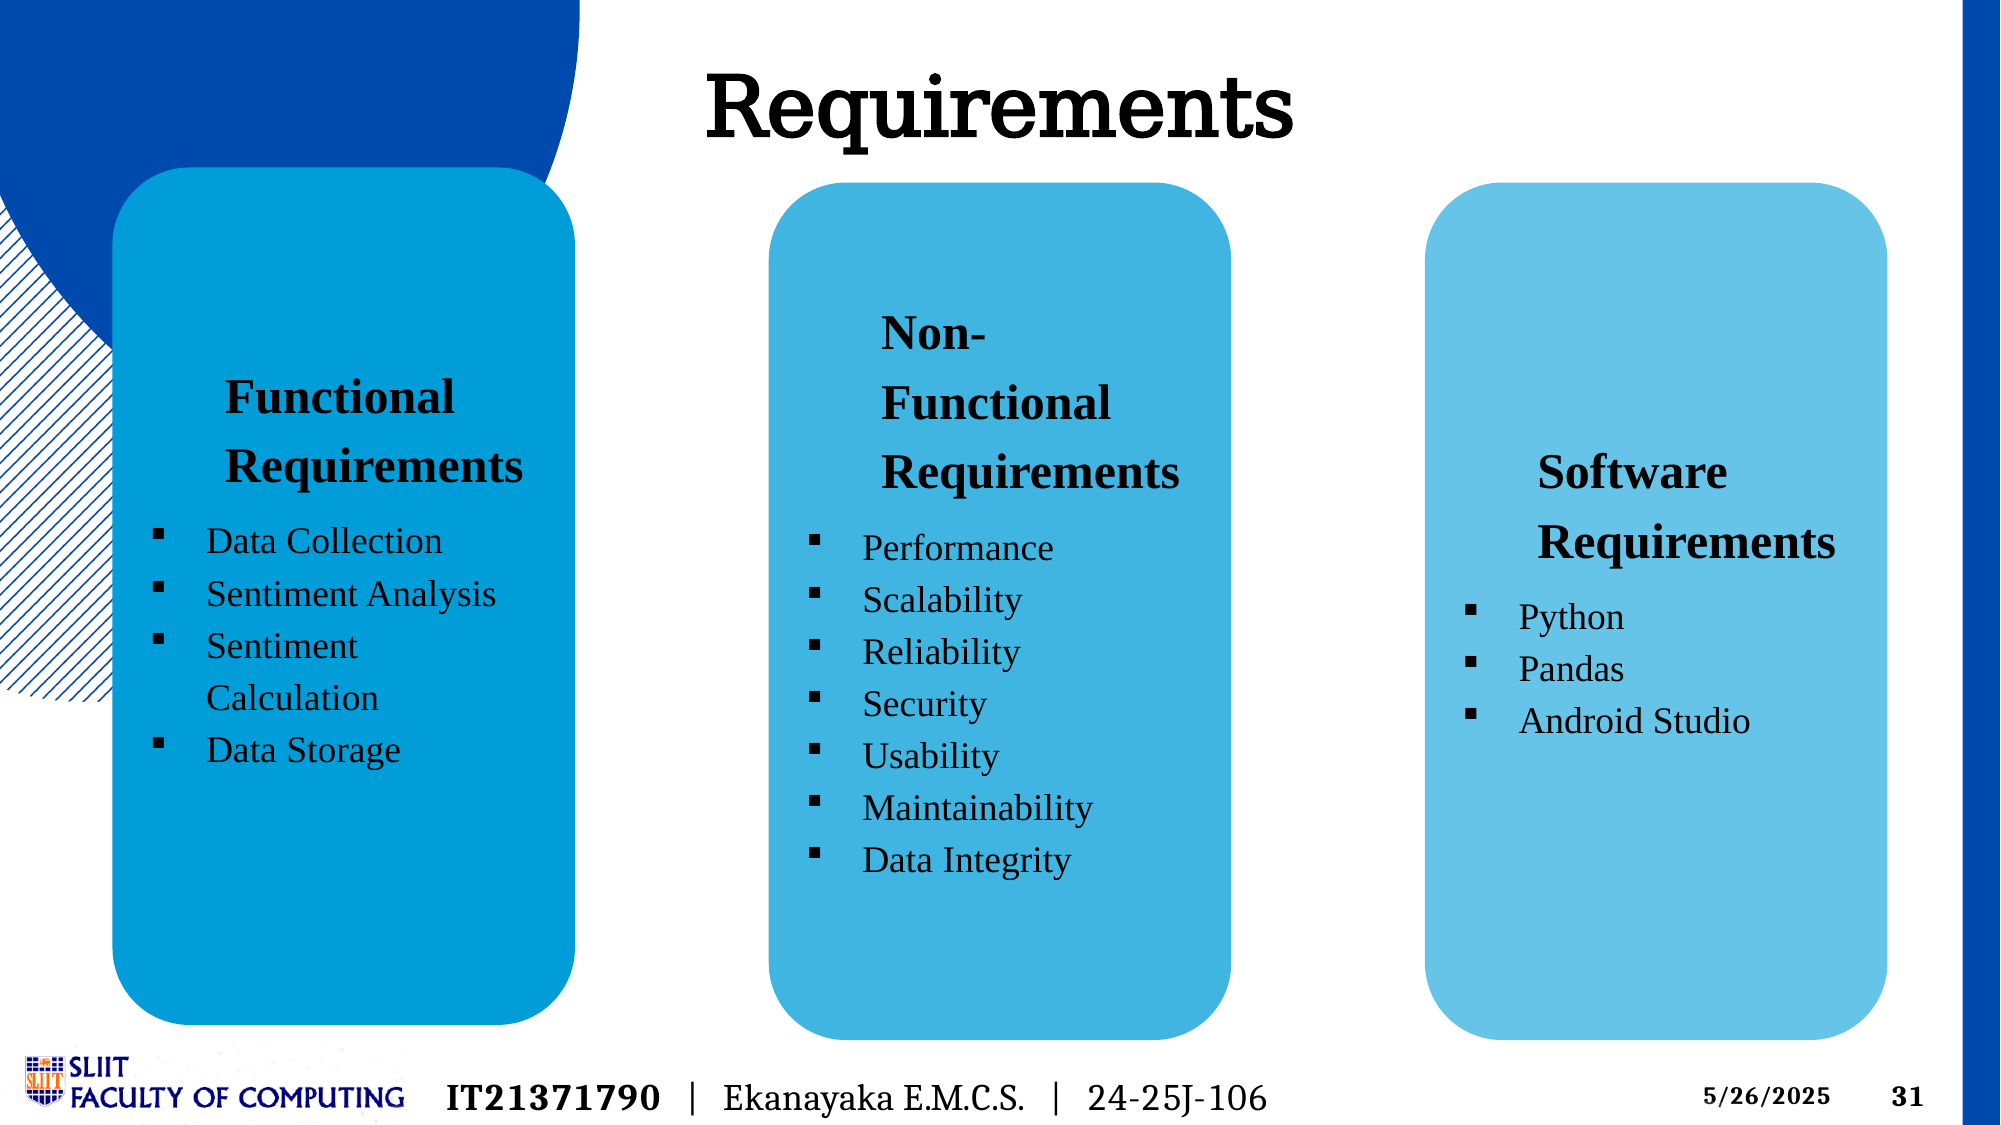

# Requirements
Functional Requirements
Data Collection
Sentiment Analysis
Sentiment Calculation
Data Storage

Non-Functional Requirements
Performance
Scalability
Reliability
Security
Usability
Maintainability
Data Integrity

Software Requirements
Python
Pandas
Android Studio

IT21371790   |   Ekanayaka E.M.C.S.   |   24-25J-106